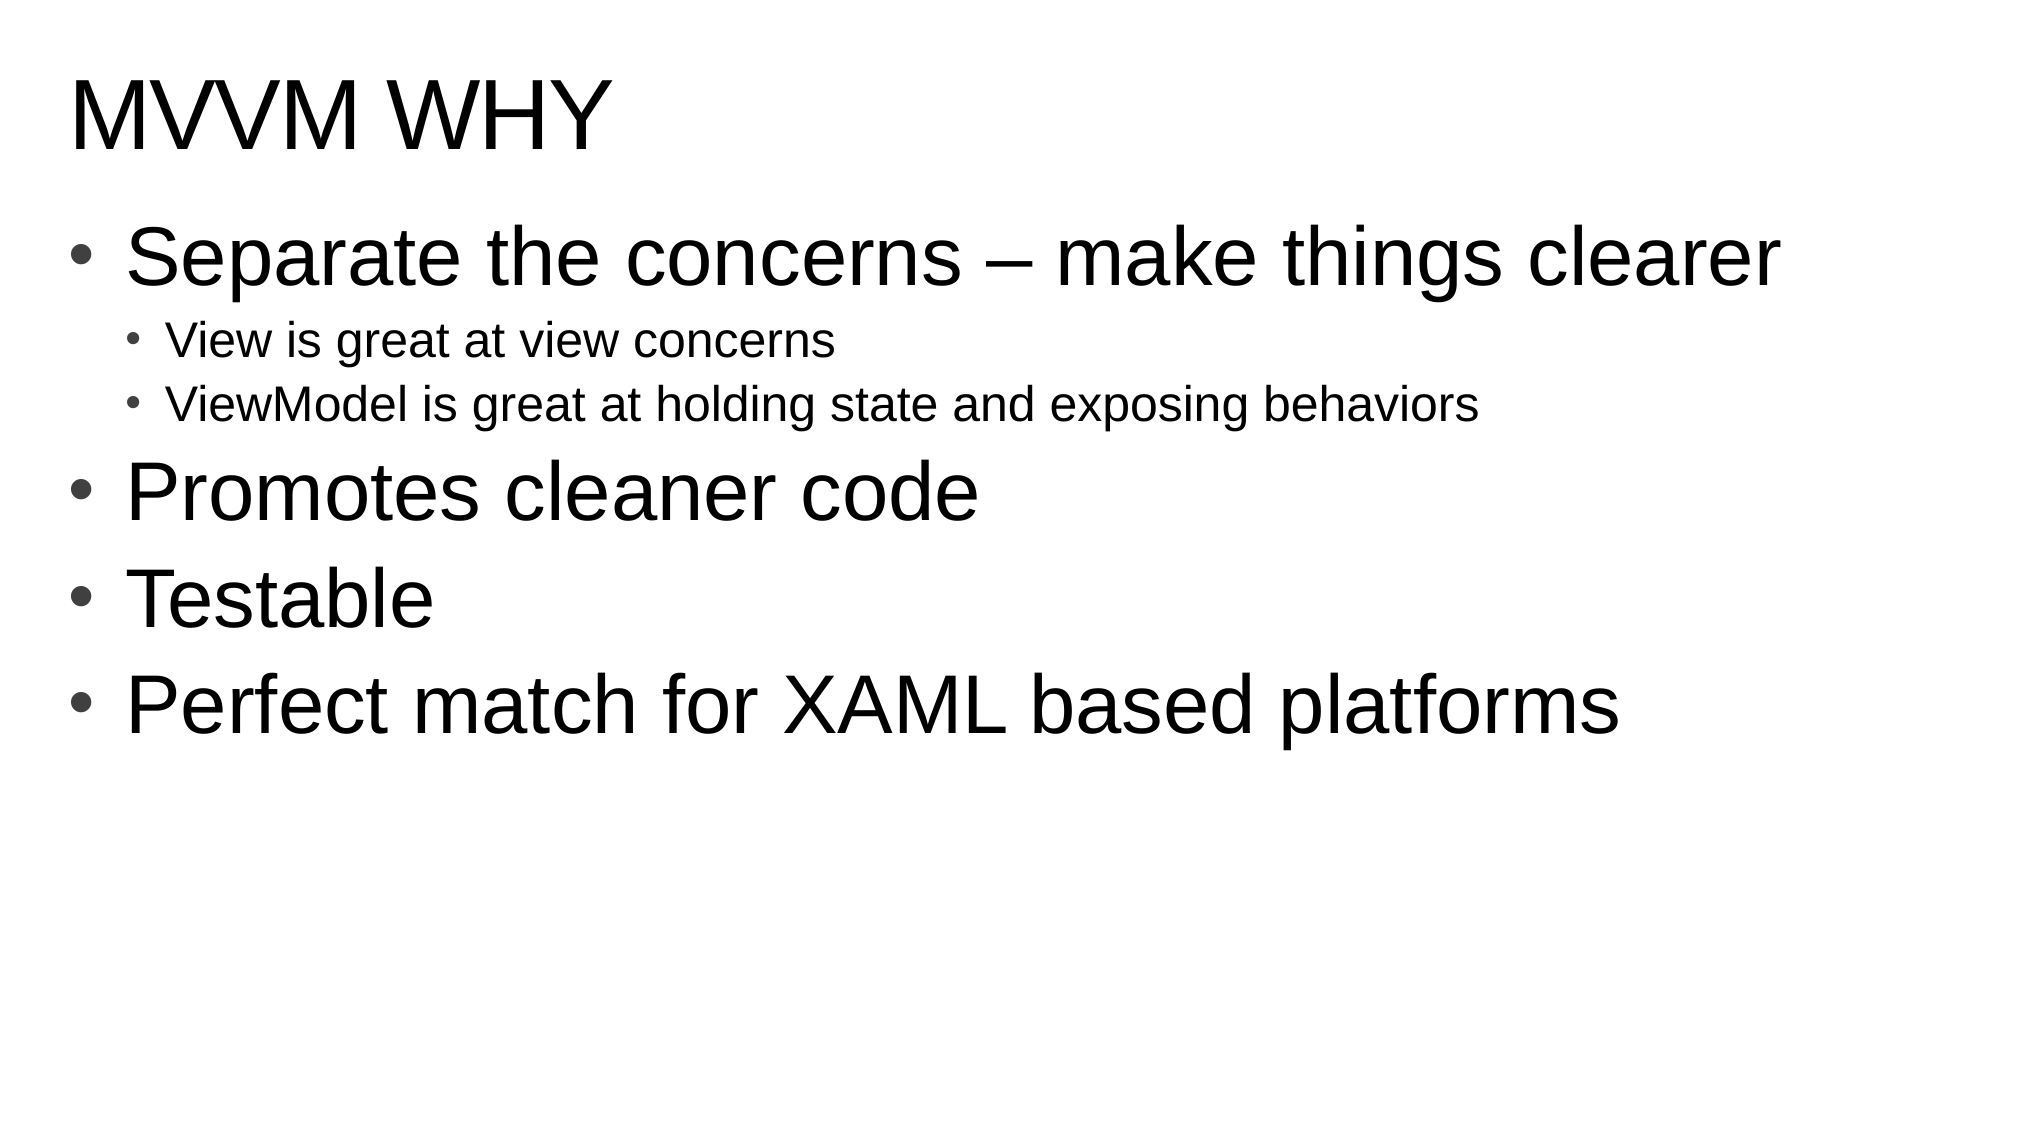

# MVVM WHY
Separate the concerns – make things clearer
View is great at view concerns
ViewModel is great at holding state and exposing behaviors
Promotes cleaner code
Testable
Perfect match for XAML based platforms